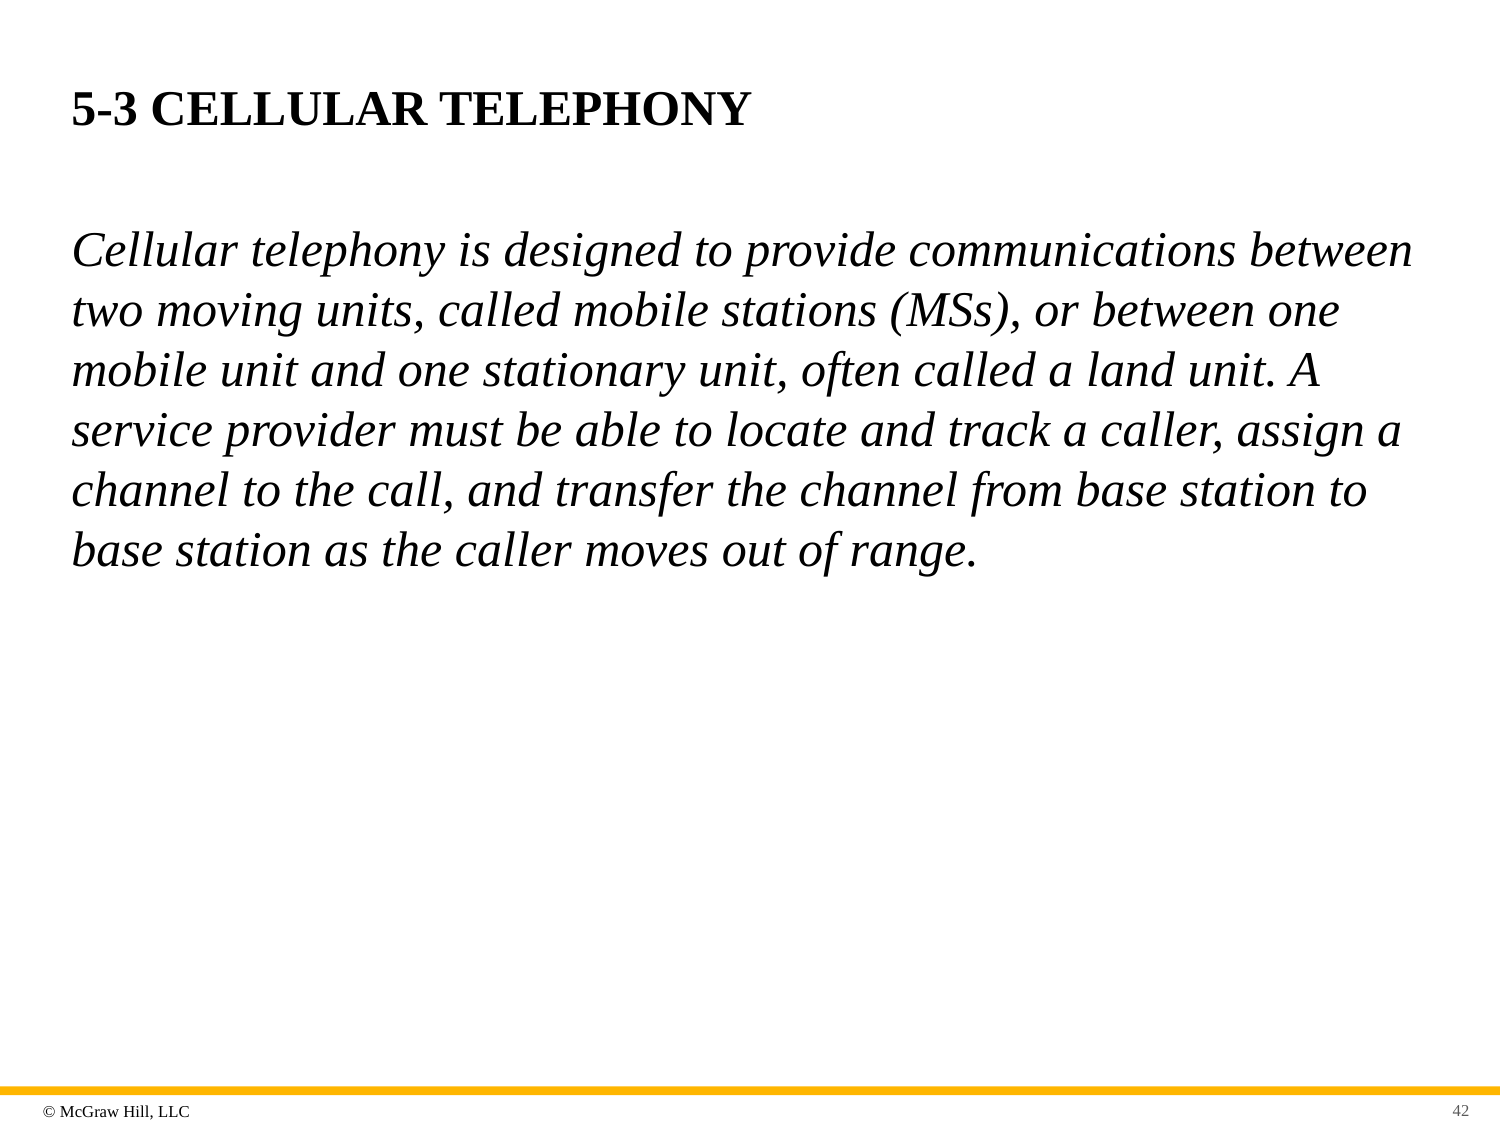

# 5-3 CELLULAR TELEPHONY
Cellular telephony is designed to provide communications between two moving units, called mobile stations (MSs), or between one mobile unit and one stationary unit, often called a land unit. A service provider must be able to locate and track a caller, assign a channel to the call, and transfer the channel from base station to base station as the caller moves out of range.
42